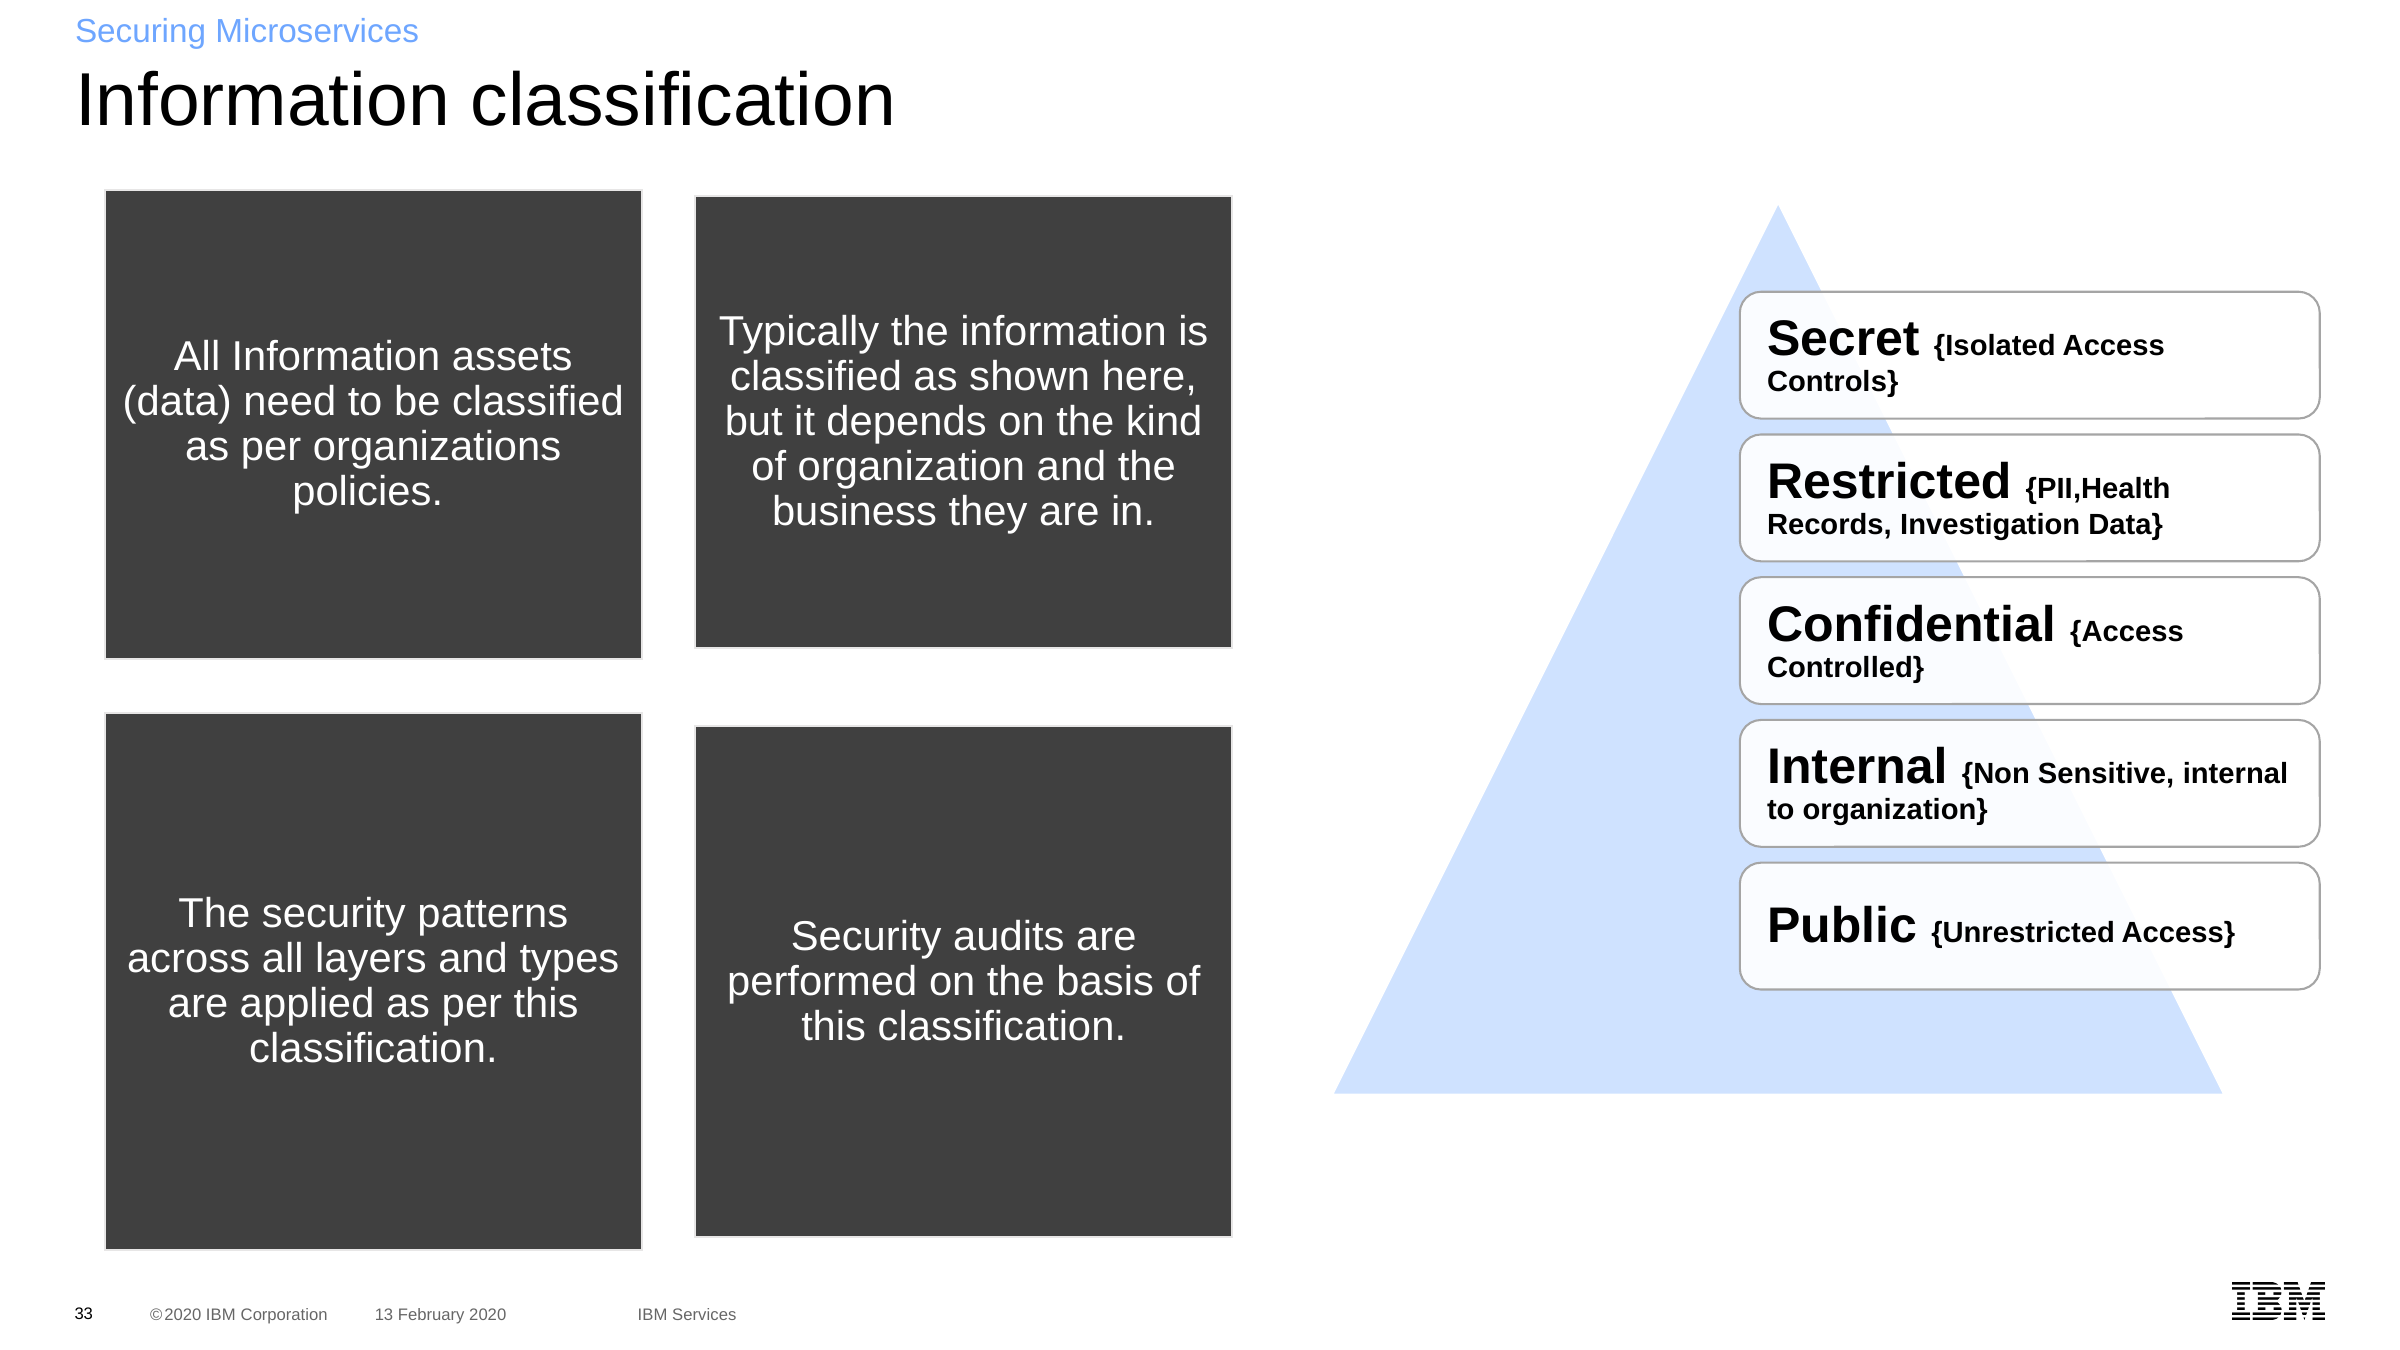

Securing Microservices

# Information classification
All Information assets (data) need to be classified as per organizations policies.
Typically the information is classified as shown here, but it depends on the kind of organization and the business they are in.
The security patterns across all layers and types are applied as per this classification.
Security audits are performed on the basis of this classification.
Secret {Isolated Access Controls}
Restricted {PII,Health Records, Investigation Data}
Confidential {Access Controlled}
Internal {Non Sensitive, internal to organization}
Public {Unrestricted Access}